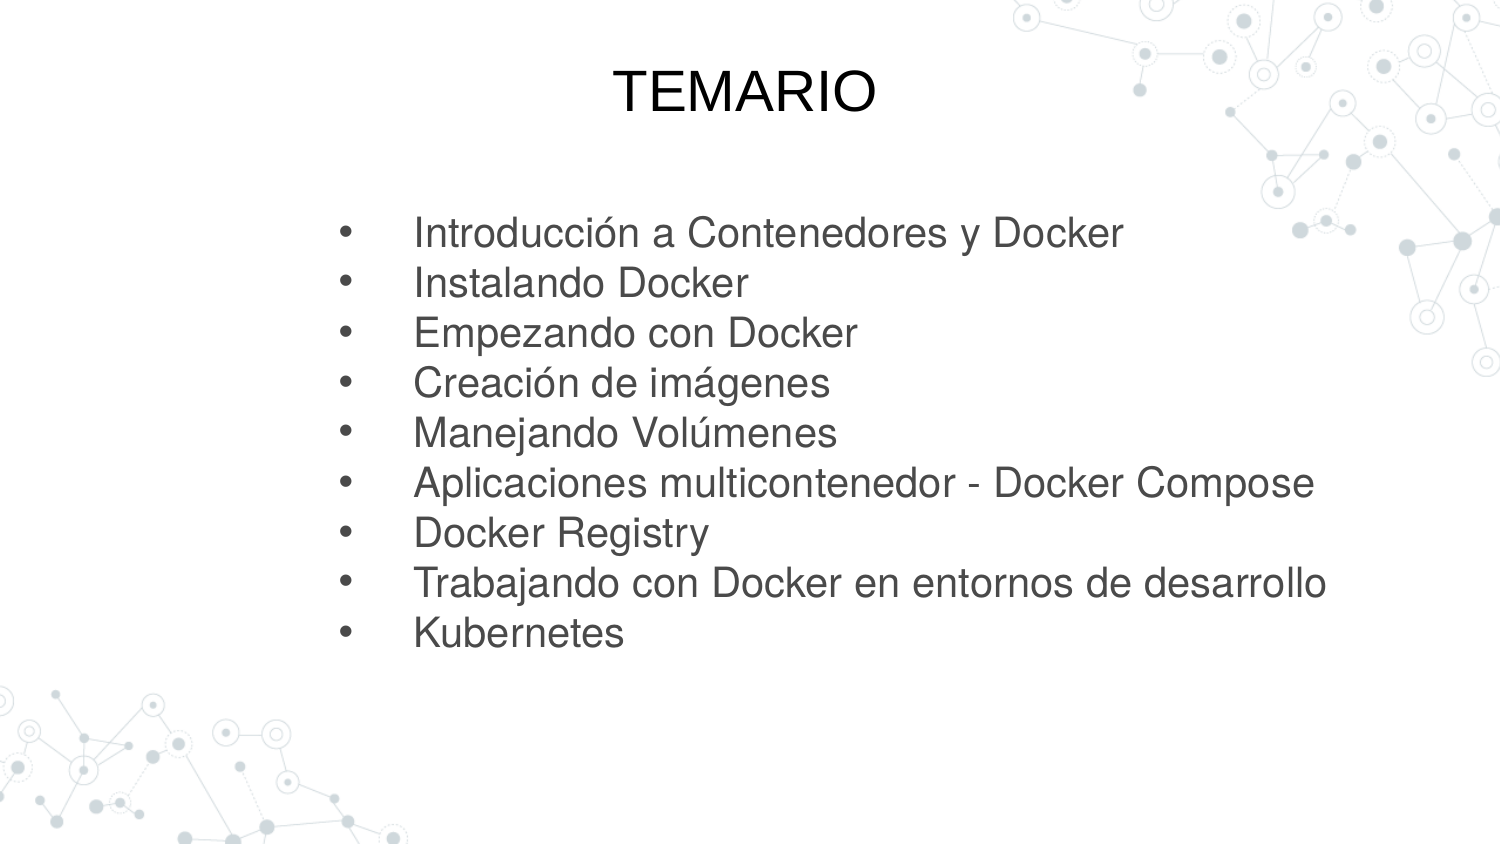

TEMARIO
Introducción a Contenedores y Docker
Instalando Docker
Empezando con Docker
Creación de imágenes
Manejando Volúmenes
Aplicaciones multicontenedor - Docker Compose
Docker Registry
Trabajando con Docker en entornos de desarrollo
Kubernetes